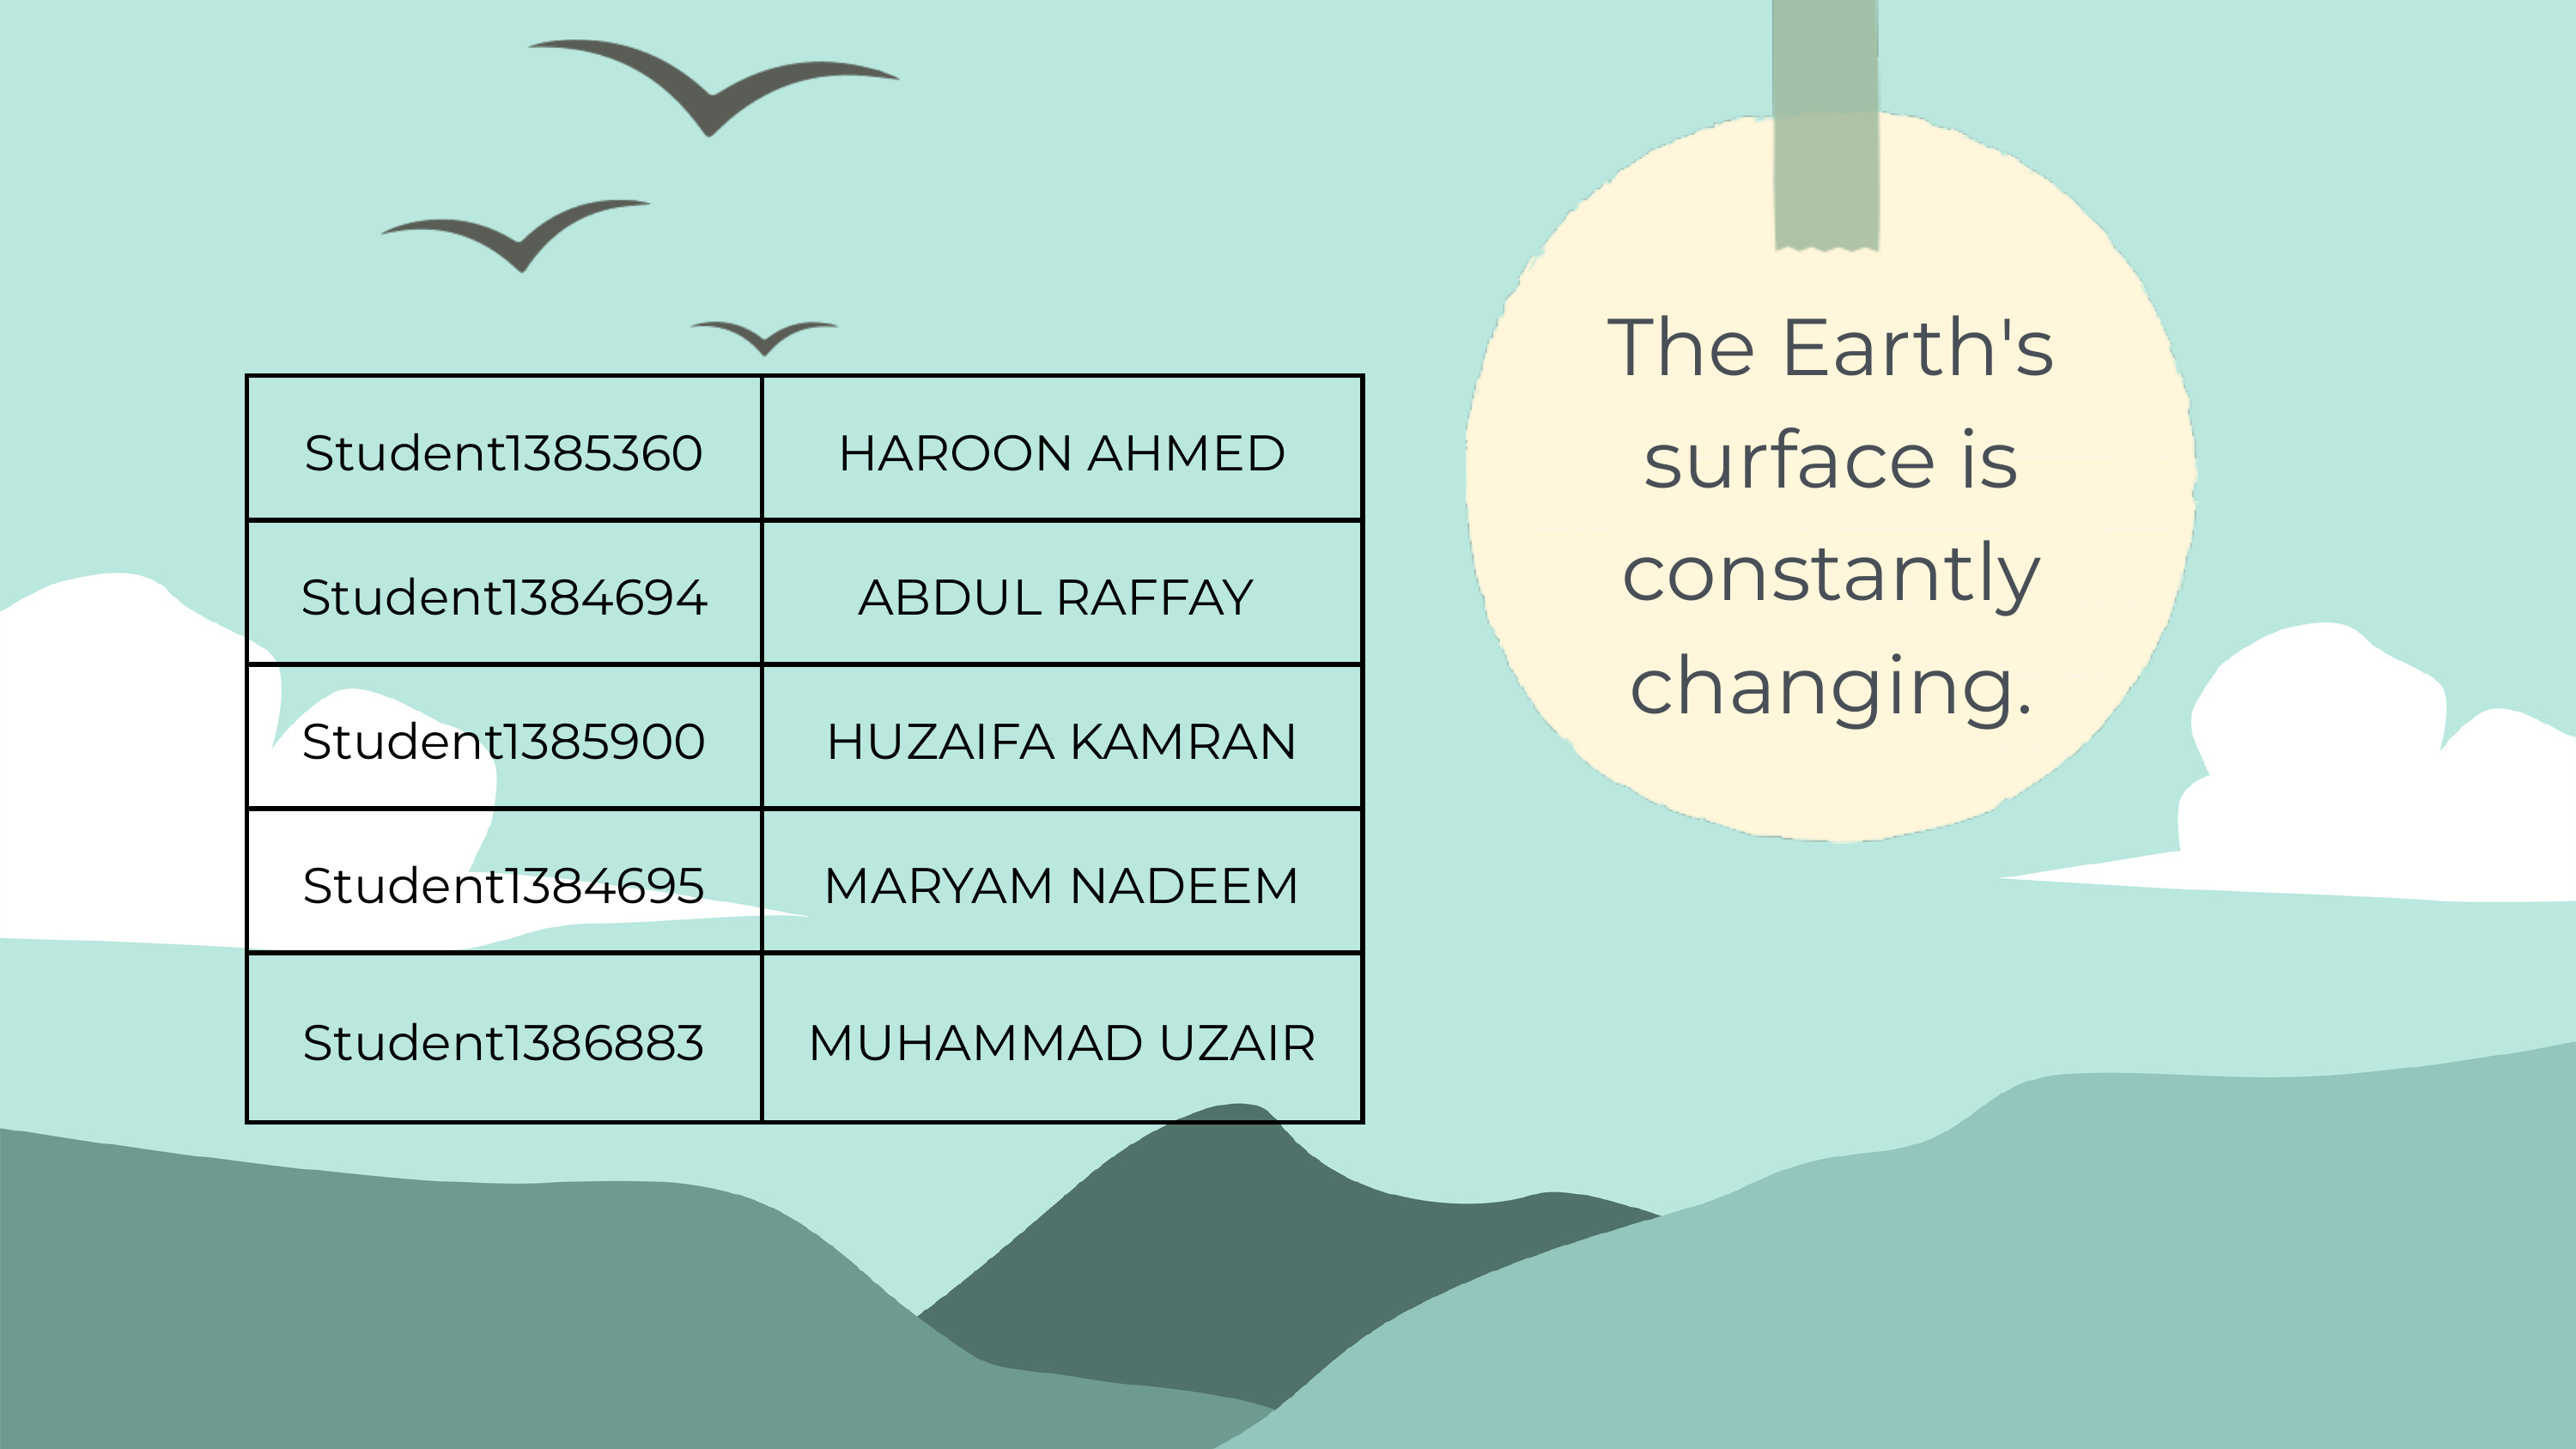

The Earth's surface is constantly changing.
| Student1385360 | HAROON AHMED |
| --- | --- |
| Student1384694 | ABDUL RAFFAY |
| Student1385900 | HUZAIFA KAMRAN |
| Student1384695 | MARYAM NADEEM |
| Student1386883 | MUHAMMAD UZAIR |